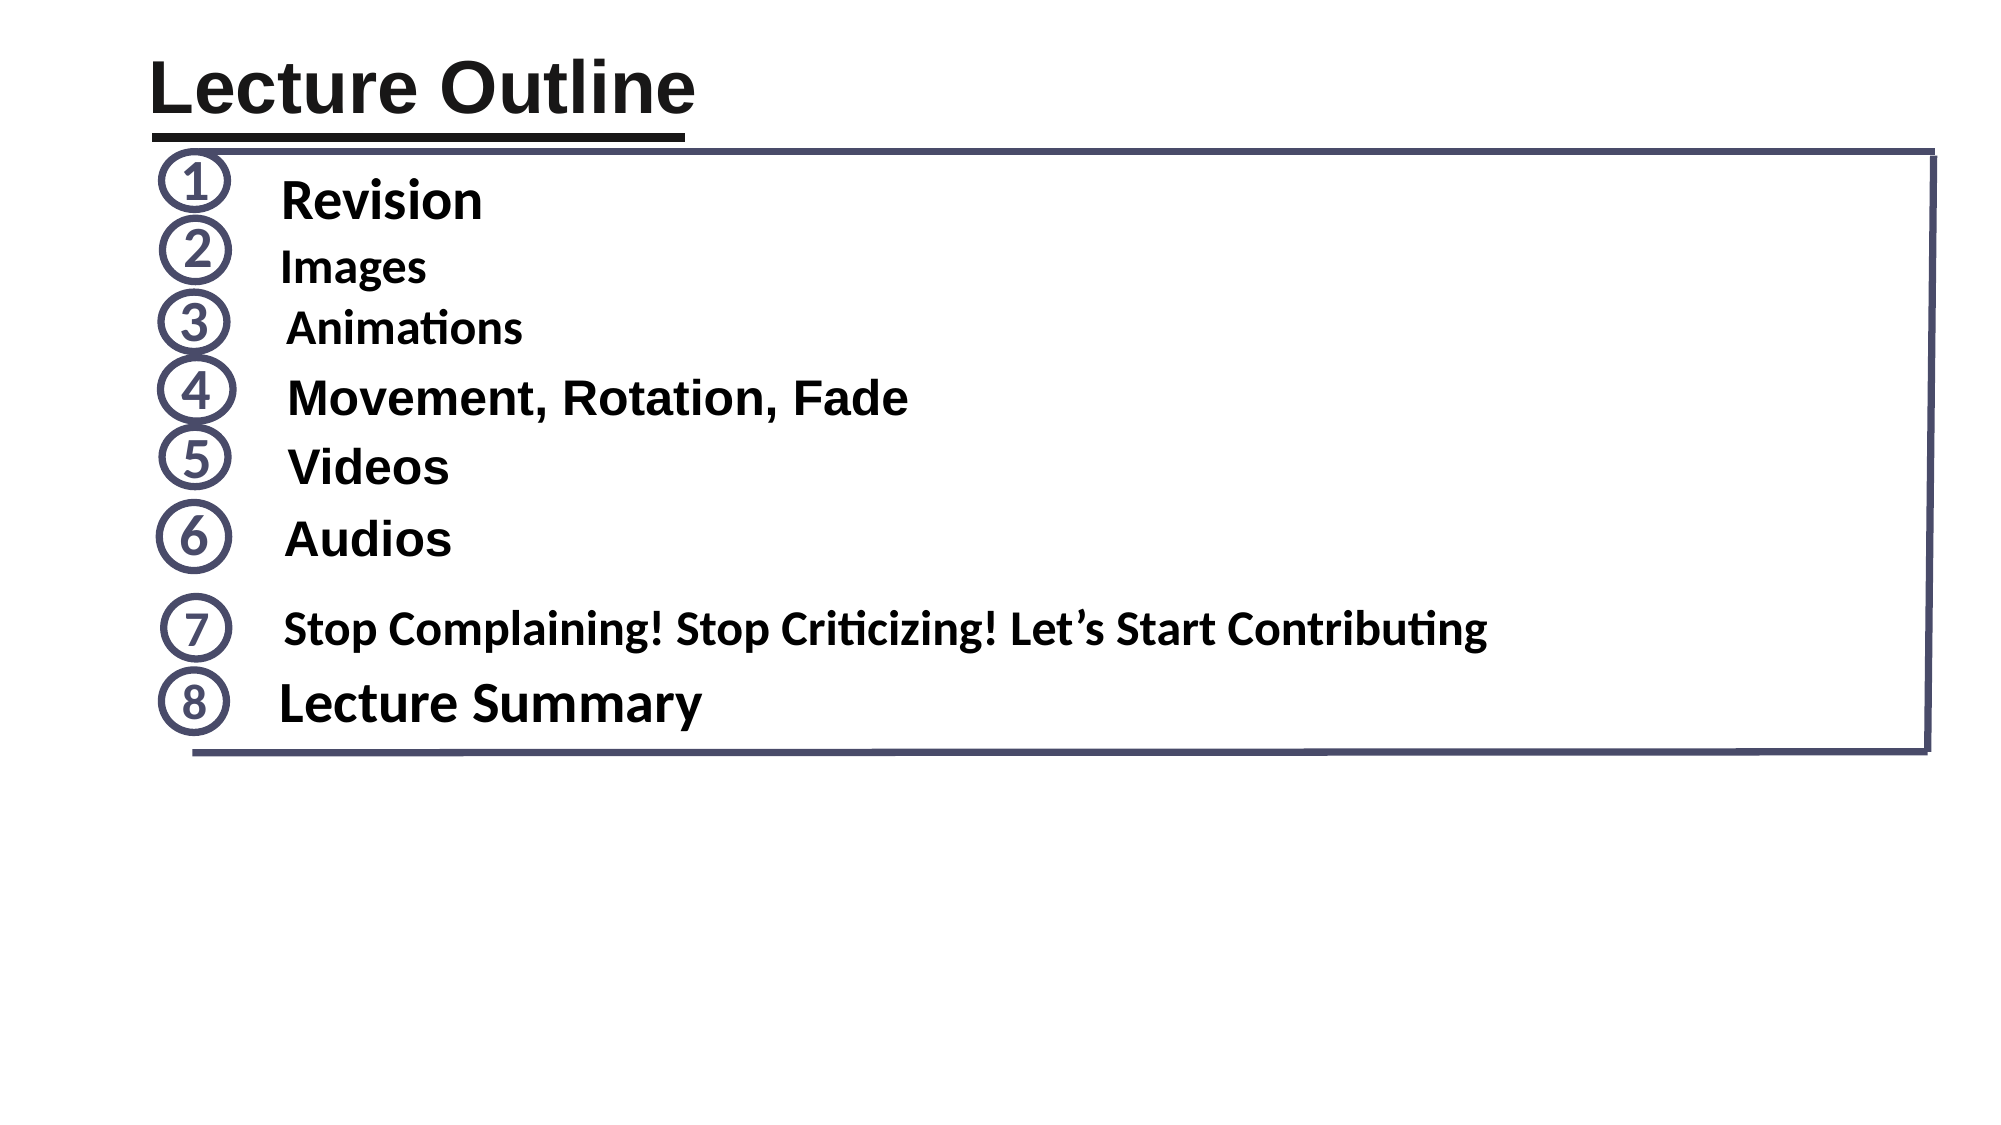

Lecture Outline
1

Revision
2

Images
3

Animations
4

Movement, Rotation, Fade
5

Videos
6

Audios
Stop Complaining! Stop Criticizing! Let’s Start Contributing
7

Lecture Summary
8